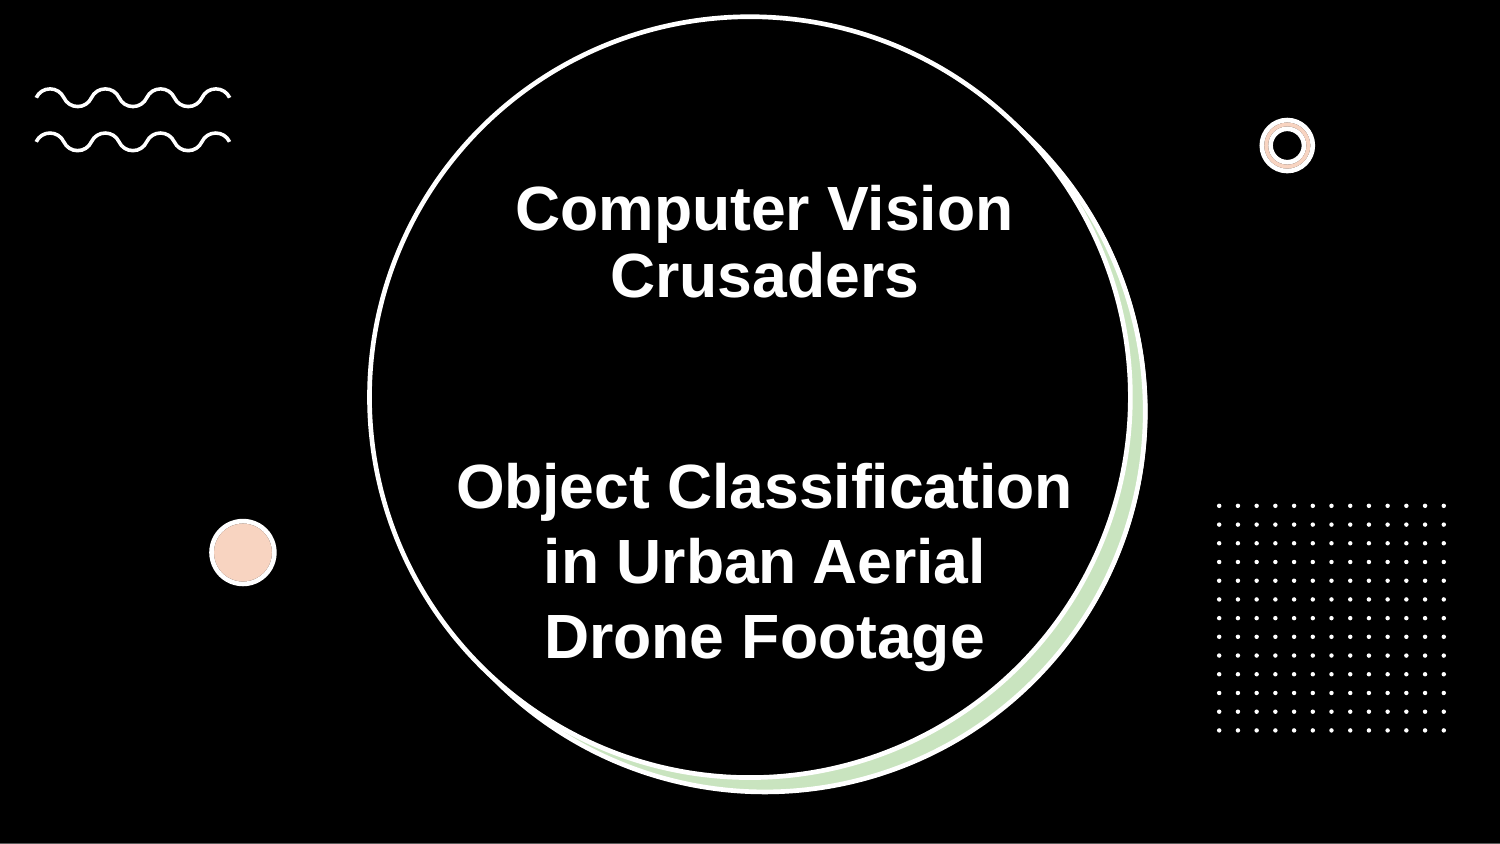

# Computer Vision Crusaders

Object Classification in Urban Aerial Drone Footage